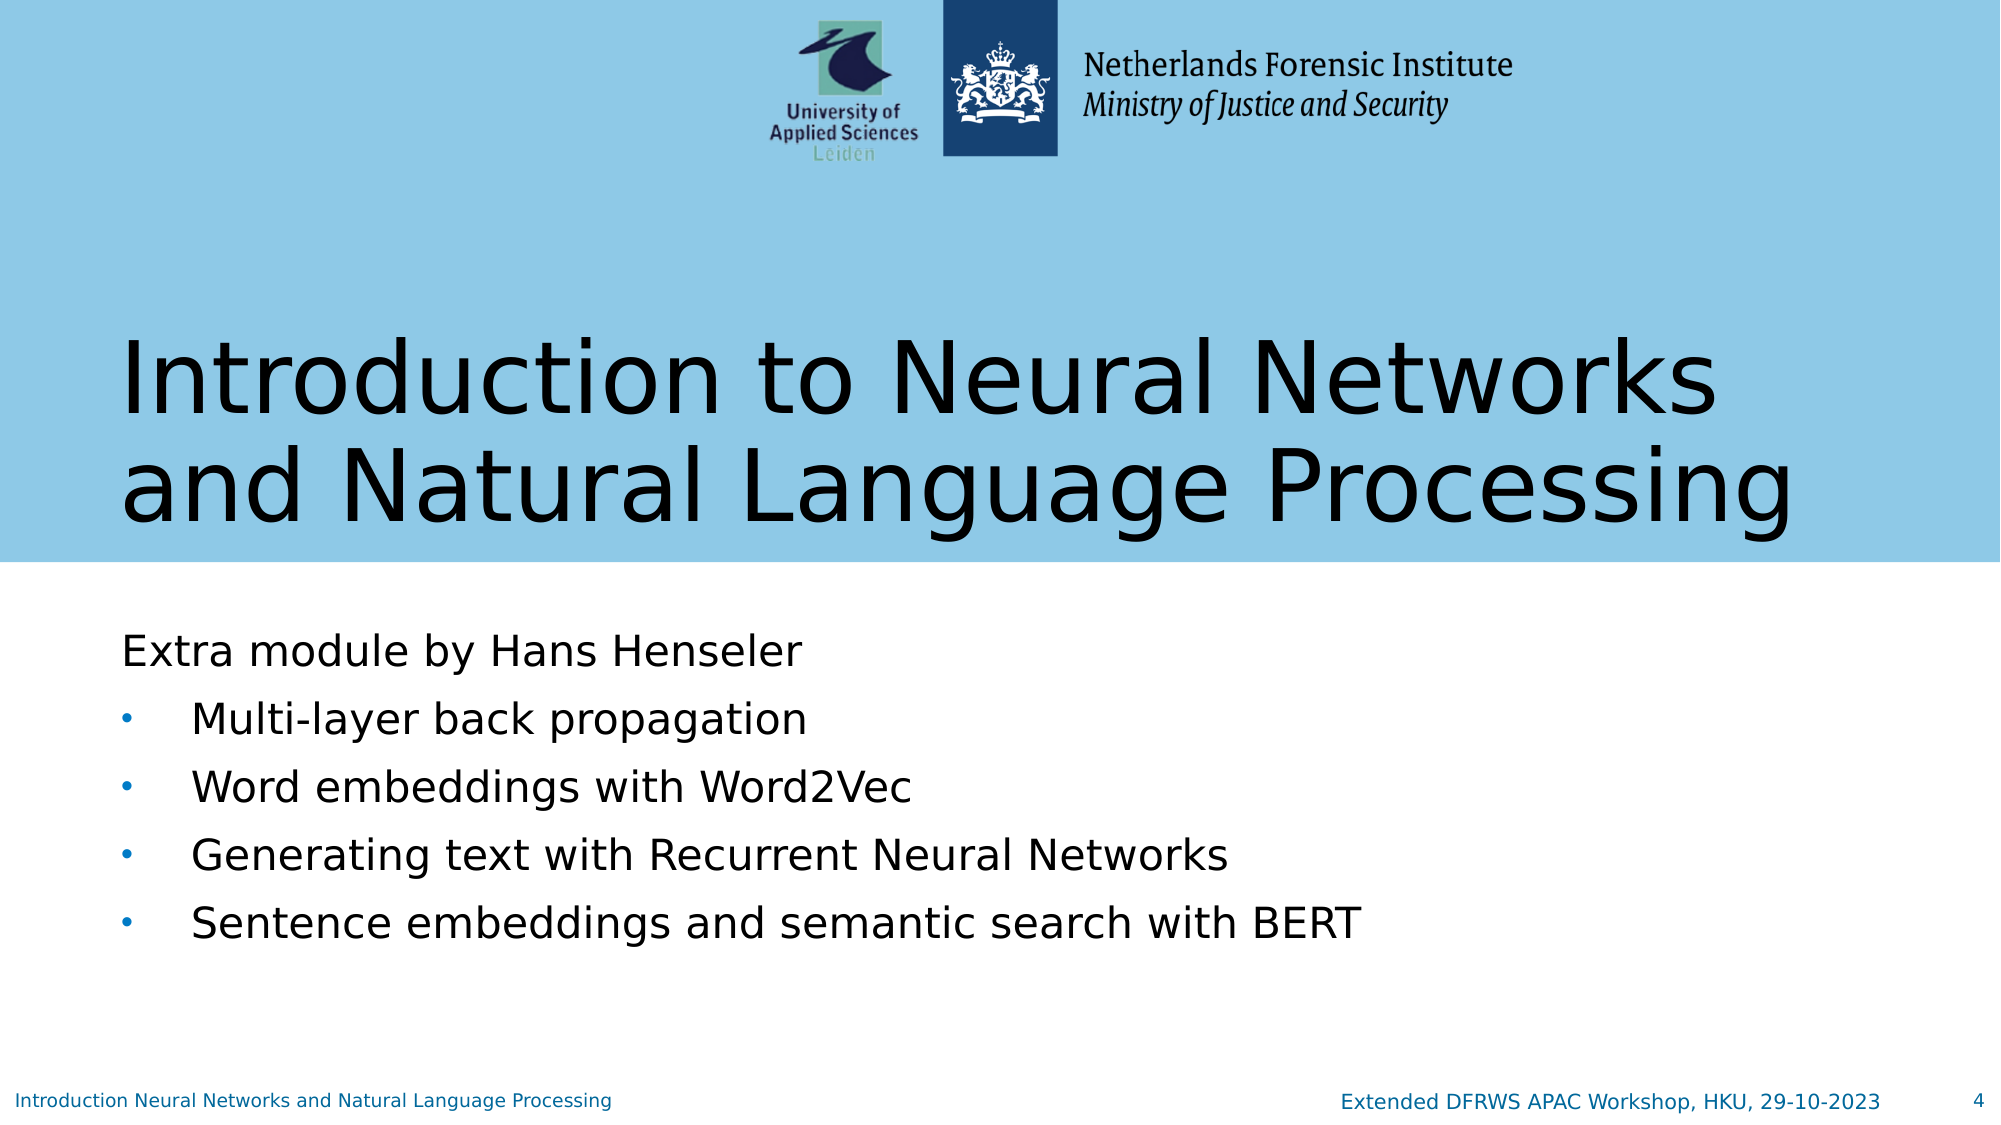

# Introduction to Neural Networks and Natural Language Processing
Extra module by Hans Henseler
Multi-layer back propagation
Word embeddings with Word2Vec
Generating text with Recurrent Neural Networks
Sentence embeddings and semantic search with BERT

Introduction Neural Networks and Natural Language Processing
Extended DFRWS APAC Workshop, HKU, 29-10-2023
4